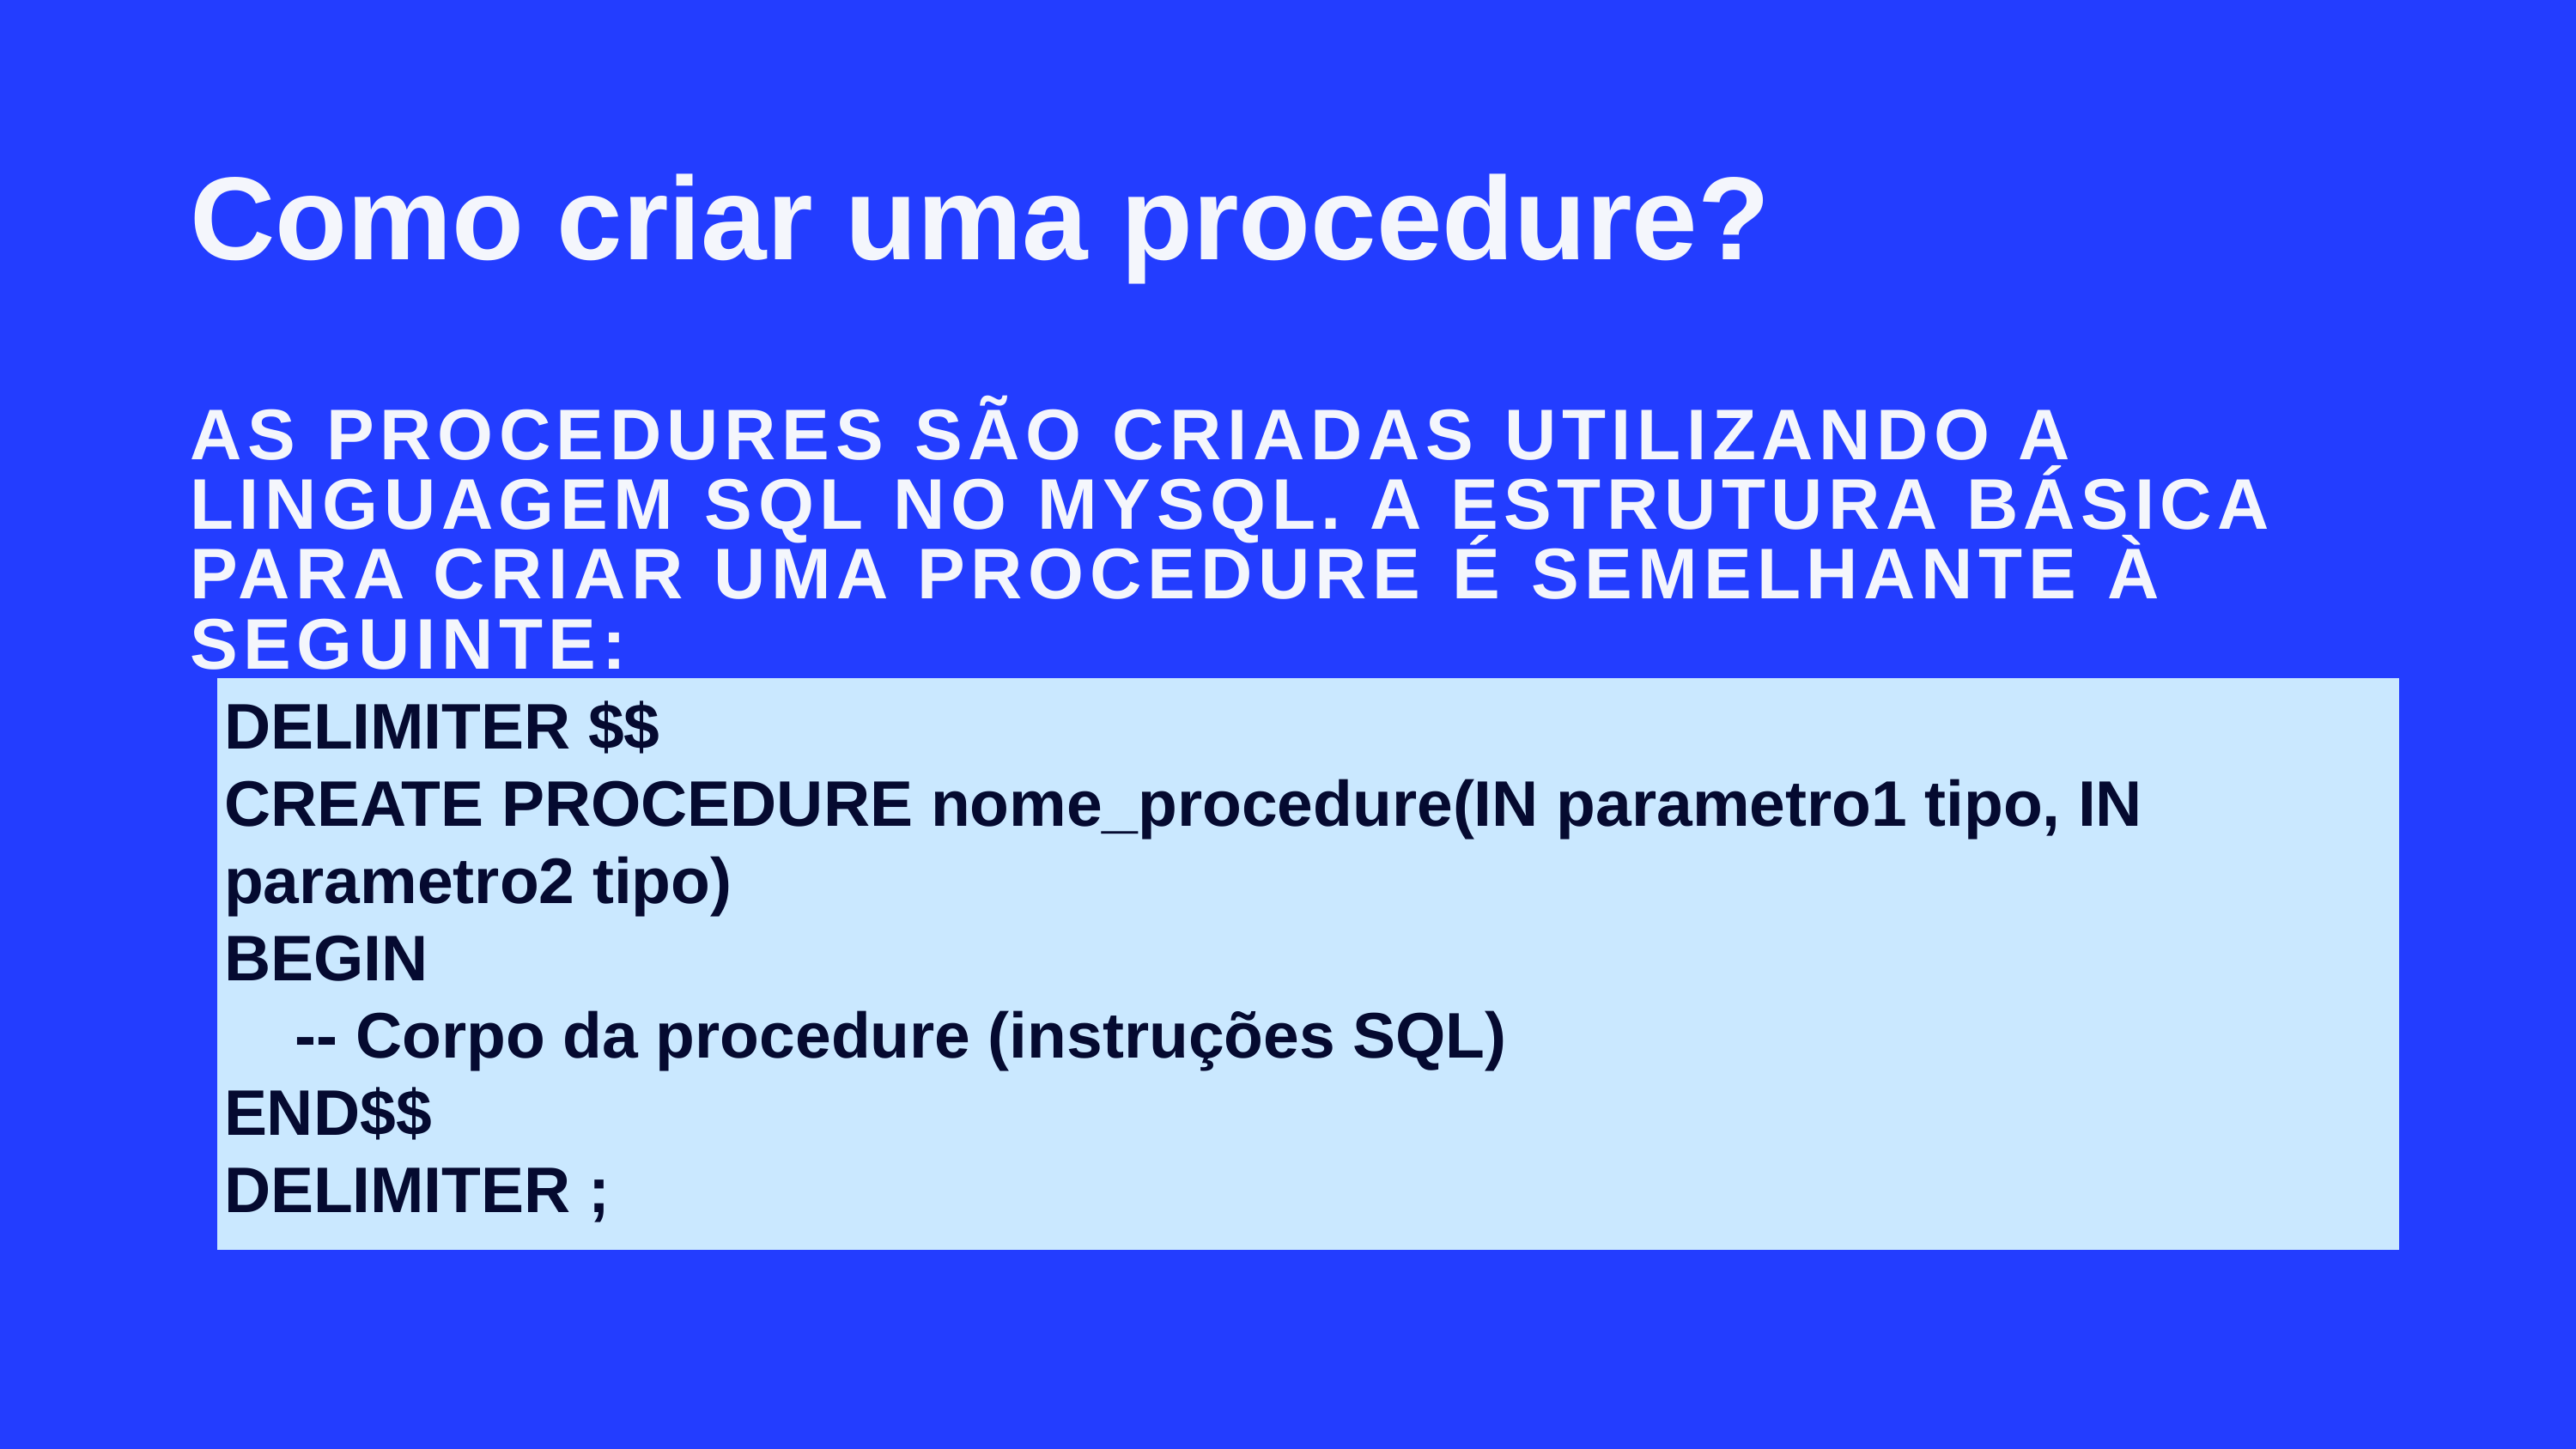

Como criar uma procedure?
AS PROCEDURES SÃO CRIADAS UTILIZANDO A LINGUAGEM SQL NO MYSQL. A ESTRUTURA BÁSICA PARA CRIAR UMA PROCEDURE É SEMELHANTE À SEGUINTE:

DELIMITER $$
CREATE PROCEDURE nome_procedure(IN parametro1 tipo, IN parametro2 tipo)
BEGIN
    -- Corpo da procedure (instruções SQL)
END$$
DELIMITER ;